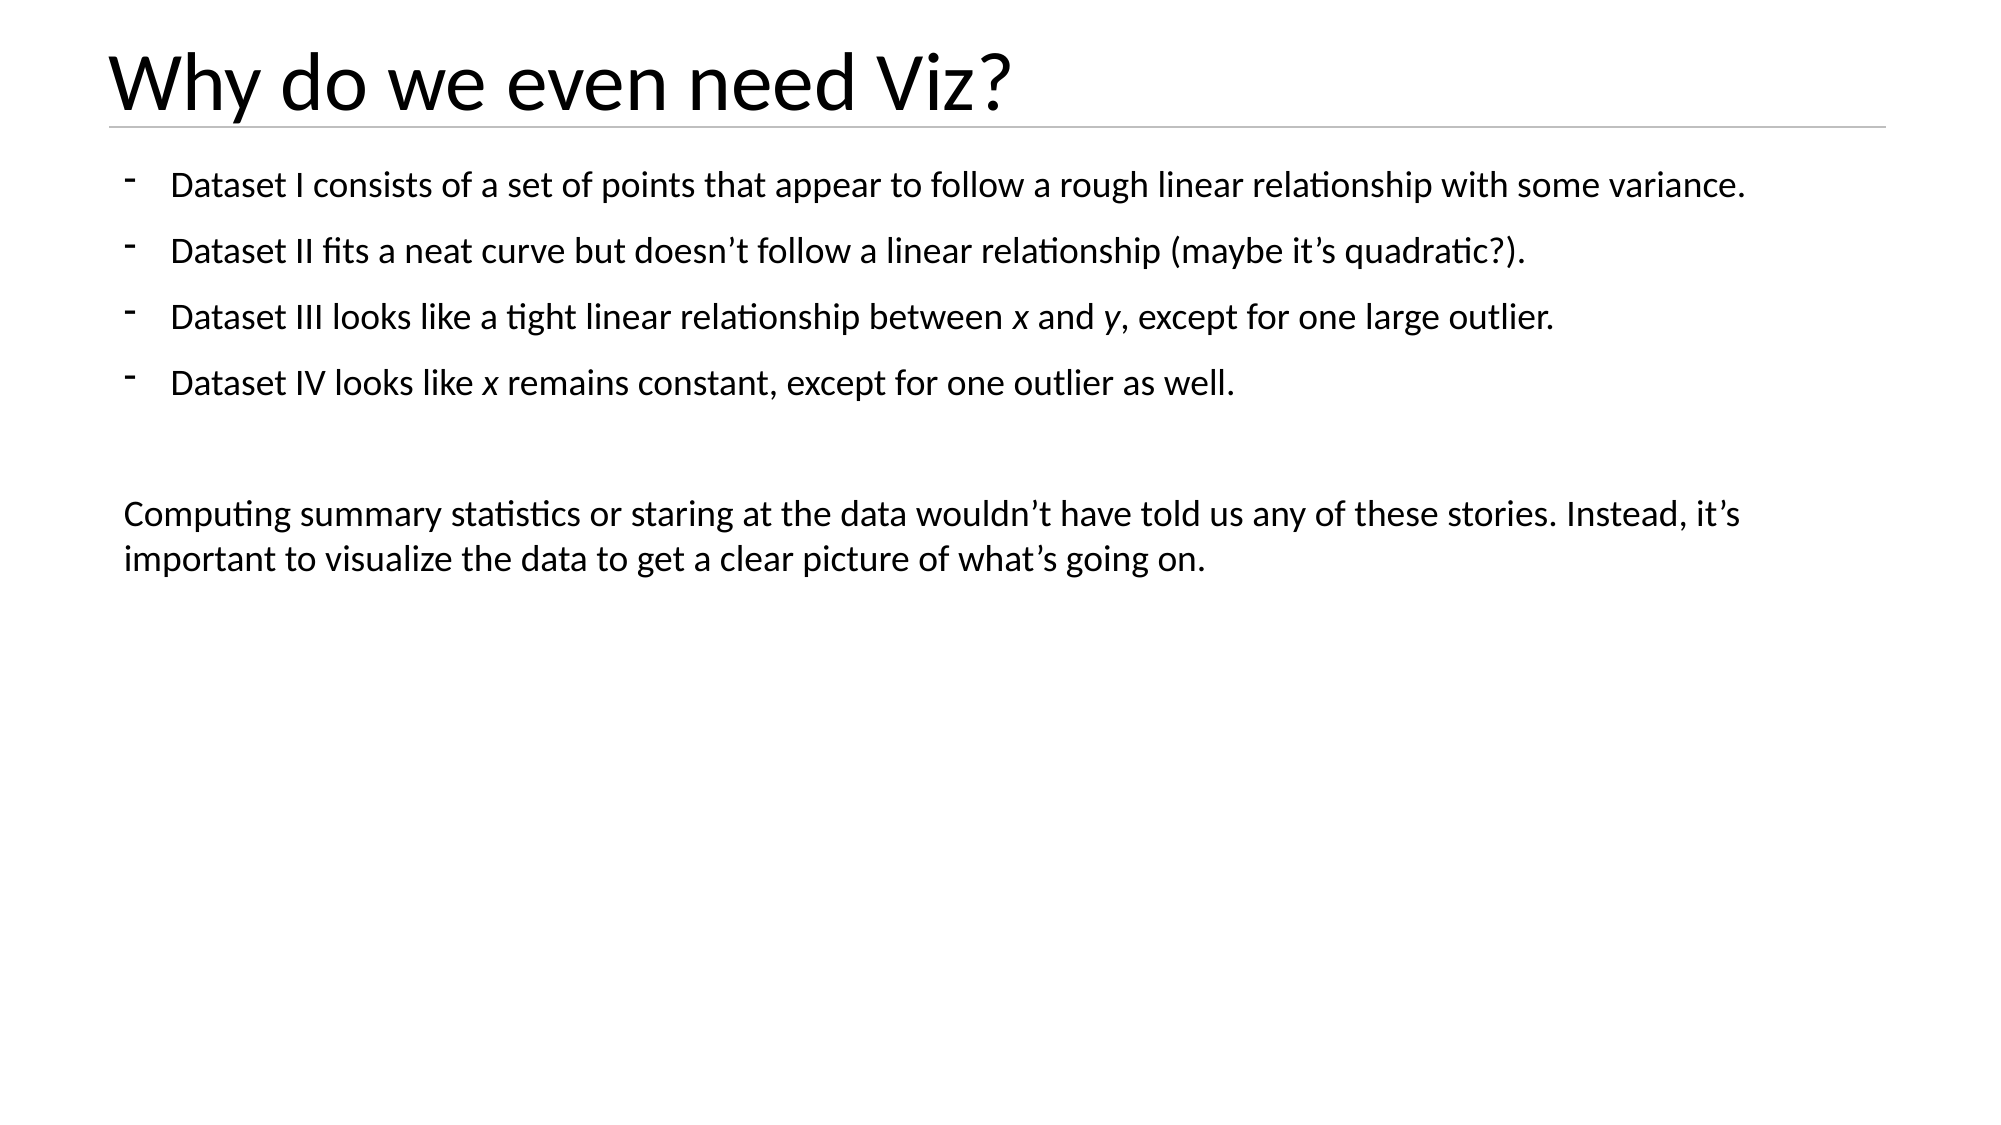

# Why do we even need Viz?
Dataset I consists of a set of points that appear to follow a rough linear relationship with some variance.
Dataset II fits a neat curve but doesn’t follow a linear relationship (maybe it’s quadratic?).
Dataset III looks like a tight linear relationship between x and y, except for one large outlier.
Dataset IV looks like x remains constant, except for one outlier as well.

Computing summary statistics or staring at the data wouldn’t have told us any of these stories. Instead, it’s important to visualize the data to get a clear picture of what’s going on.